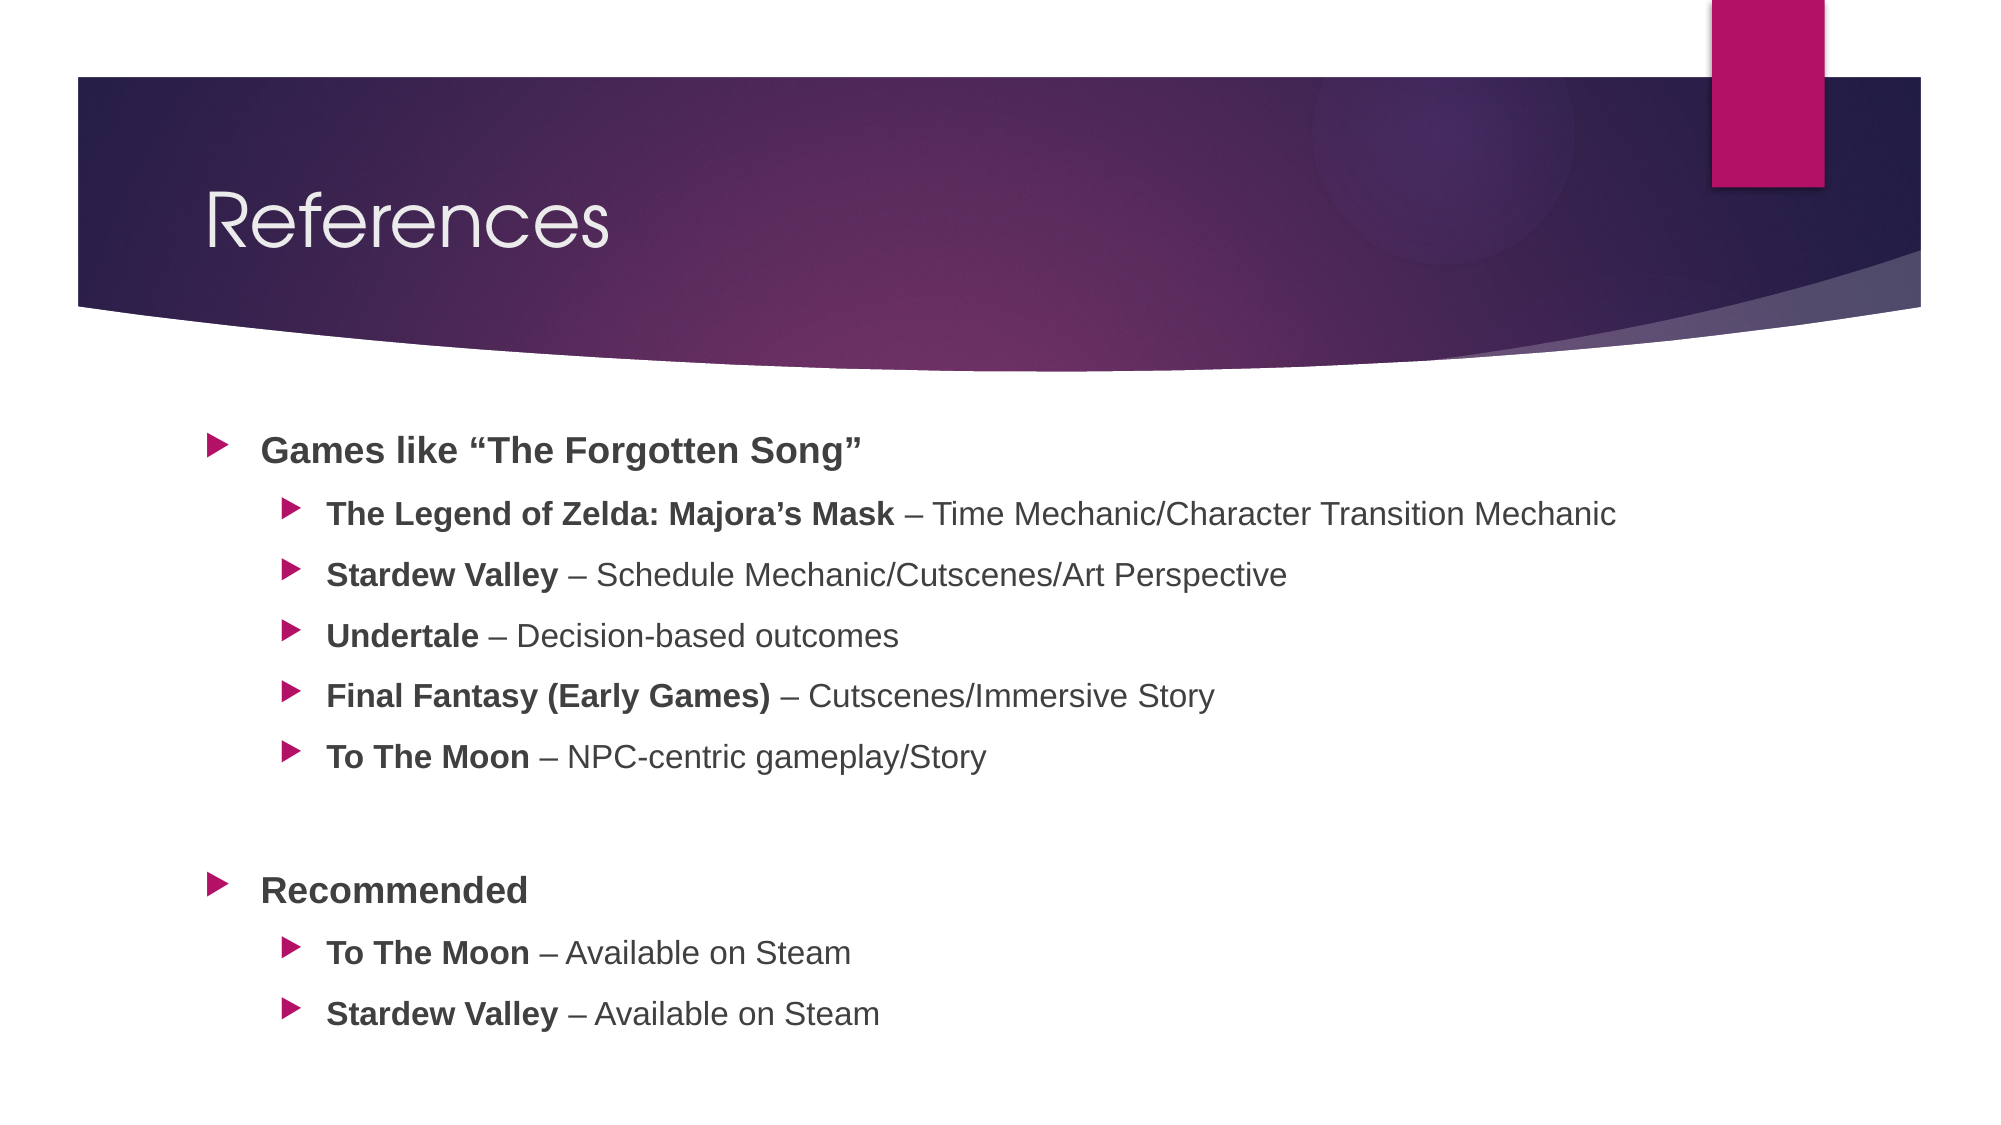

# References
Games like “The Forgotten Song”
The Legend of Zelda: Majora’s Mask – Time Mechanic/Character Transition Mechanic
Stardew Valley – Schedule Mechanic/Cutscenes/Art Perspective
Undertale – Decision-based outcomes
Final Fantasy (Early Games) – Cutscenes/Immersive Story
To The Moon – NPC-centric gameplay/Story

Recommended
To The Moon – Available on Steam
Stardew Valley – Available on Steam